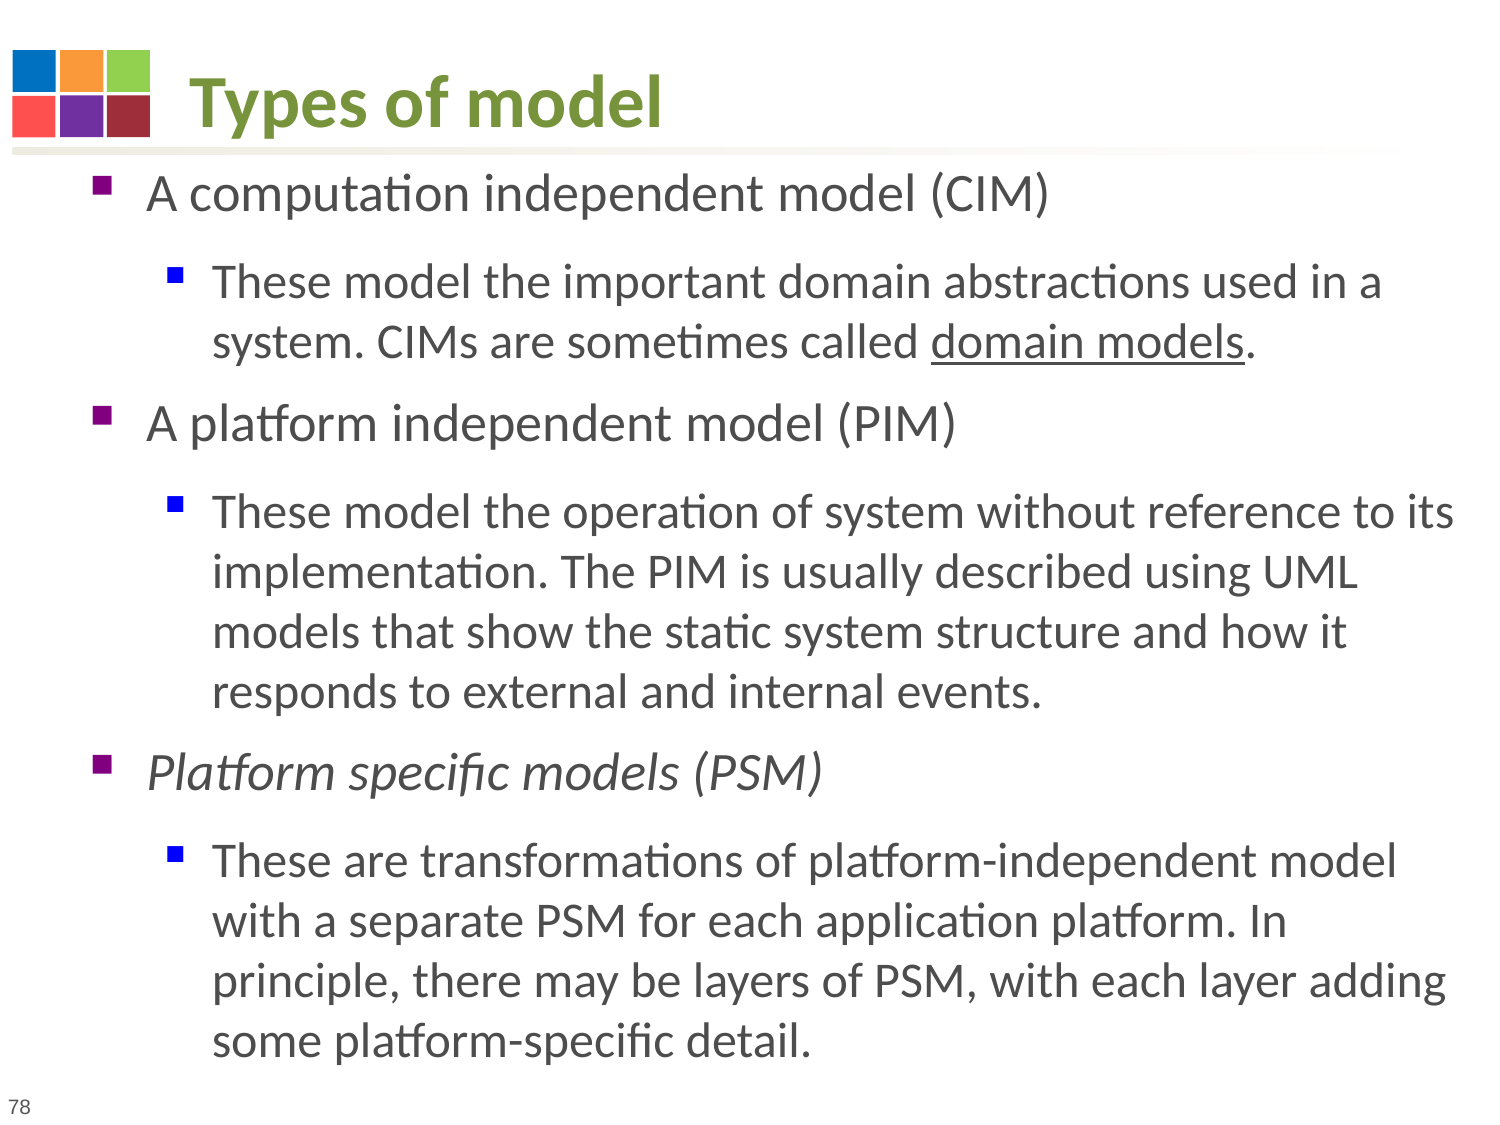

# Types of model
A computation independent model (CIM)
These model the important domain abstractions used in a system. CIMs are sometimes called domain models.
A platform independent model (PIM)
These model the operation of system without reference to its implementation. The PIM is usually described using UML models that show the static system structure and how it responds to external and internal events.
Platform specific models (PSM)
These are transformations of platform-independent model with a separate PSM for each application platform. In principle, there may be layers of PSM, with each layer adding some platform-specific detail.